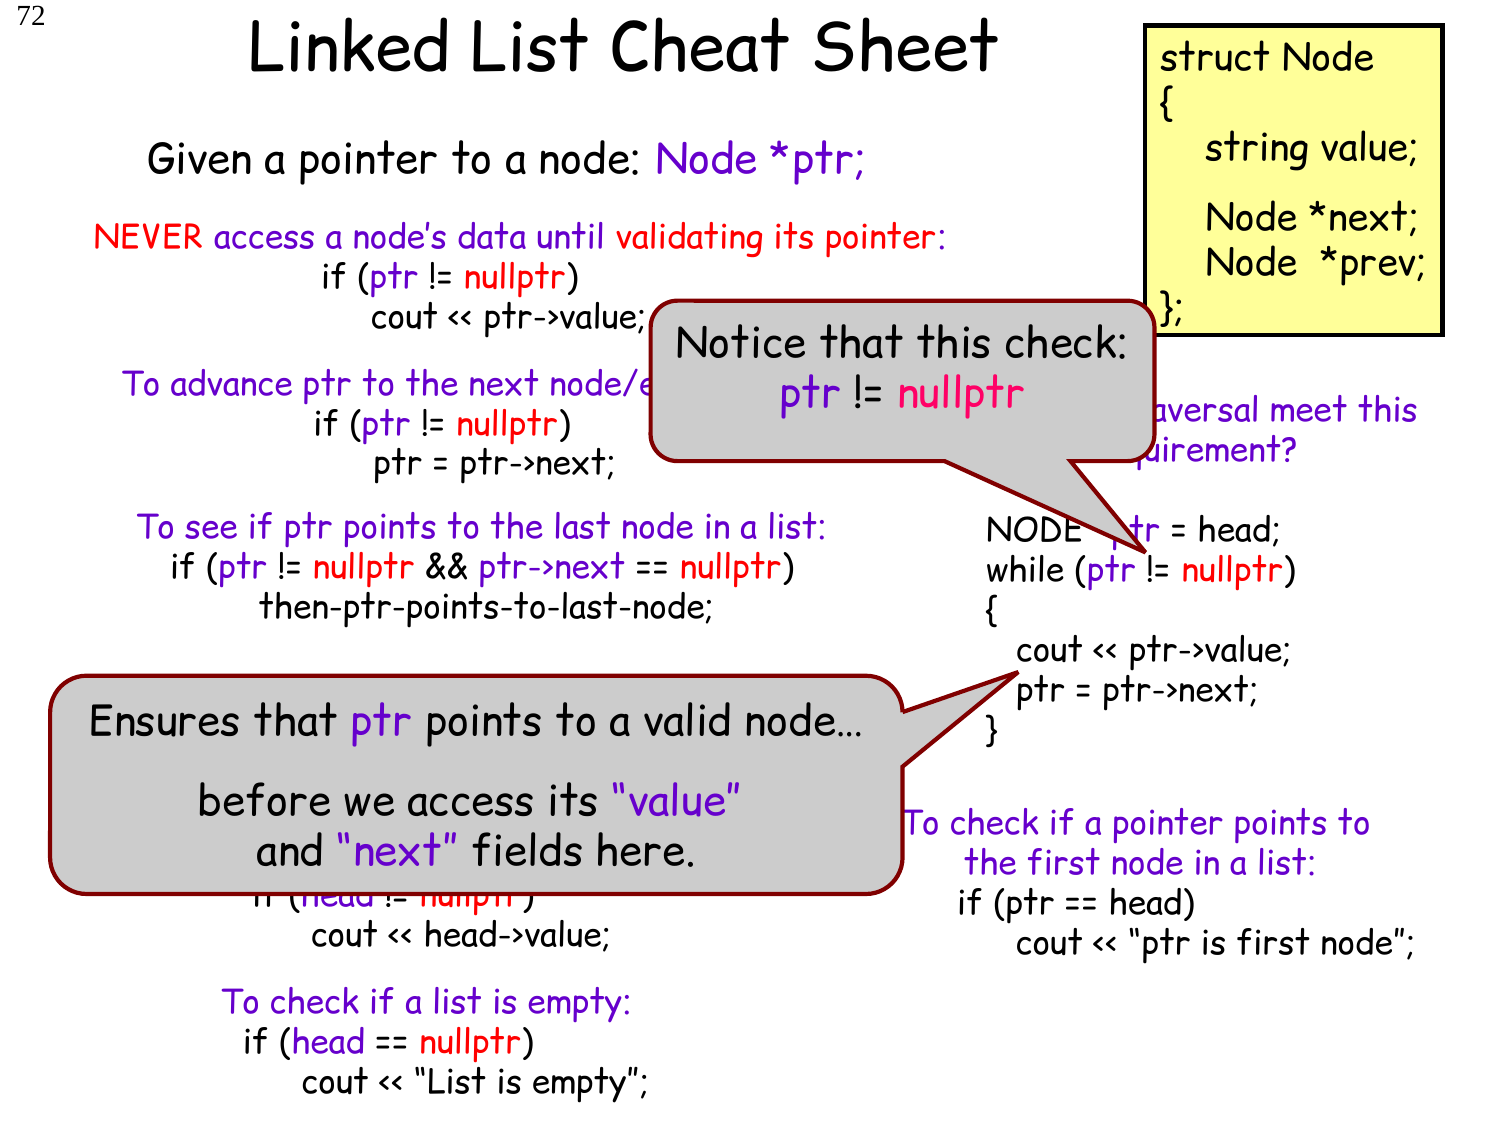

# Linked List Cheat Sheet
72
struct Node
{
    string value;

    Node *next;
    Node  *prev;
};
Given a pointer to a node: Node *ptr;
NEVER access a node’s data until validating its pointer:
	              if (ptr != nullptr)
		    cout << ptr->value;
Notice that this check:
ptr != nullptr
To advance ptr to the next node/end of the list:
	         if (ptr != nullptr)
                              ptr = ptr->next;
So this satisfies our requirement! We don’t have to use an explicit if-statement to validate a pointer… Any implicit/explicit check of a NODE pointer is fine.
Does our traversal meet this requirement?

        NODE *ptr = head;
        while (ptr != nullptr)
        {
           cout << ptr->value;
           ptr = ptr->next;
        }

To see if ptr points to the last node in a list:
 if (ptr != nullptr && ptr->next == nullptr)
then-ptr-points-to-last-node;
To get to the next node’s data:
if (ptr != nullptr && ptr->next != nullptr)
cout << ptr->next->value;
Ensures that ptr points to a valid node…
before we access its “value”
and “next” fields here.
To check if a pointer points to
the first node in a list:
                        if (ptr == head)
                              cout << “ptr is first node”;
To get the head node’s data:
                        if (head != nullptr)
                              cout << head->value;
To check if a list is empty:
                        if (head == nullptr)
                              cout << “List is empty”;